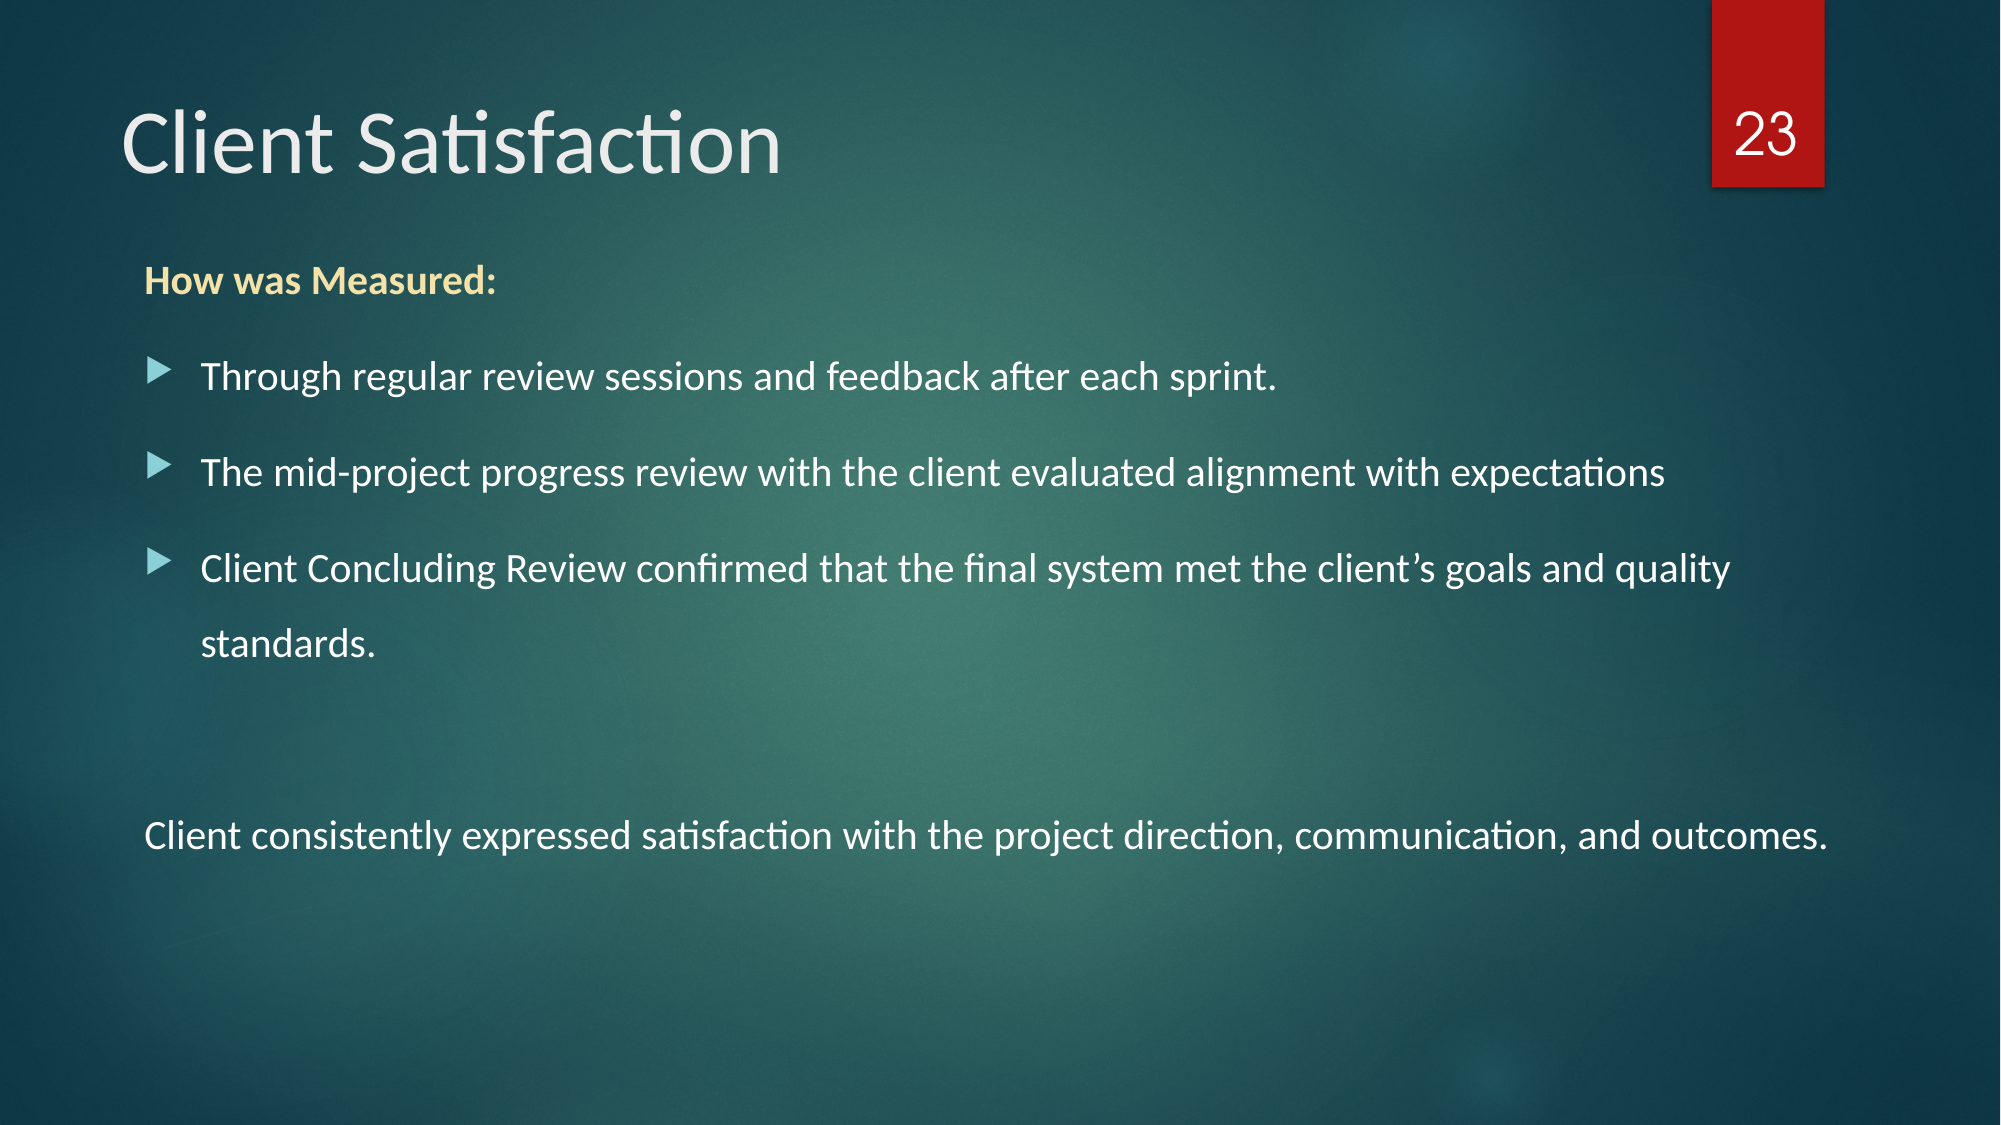

23
# Client Satisfaction
How was Measured:
Through regular review sessions and feedback after each sprint.
The mid-project progress review with the client evaluated alignment with expectations
Client Concluding Review confirmed that the final system met the client’s goals and quality standards.

Client consistently expressed satisfaction with the project direction, communication, and outcomes.